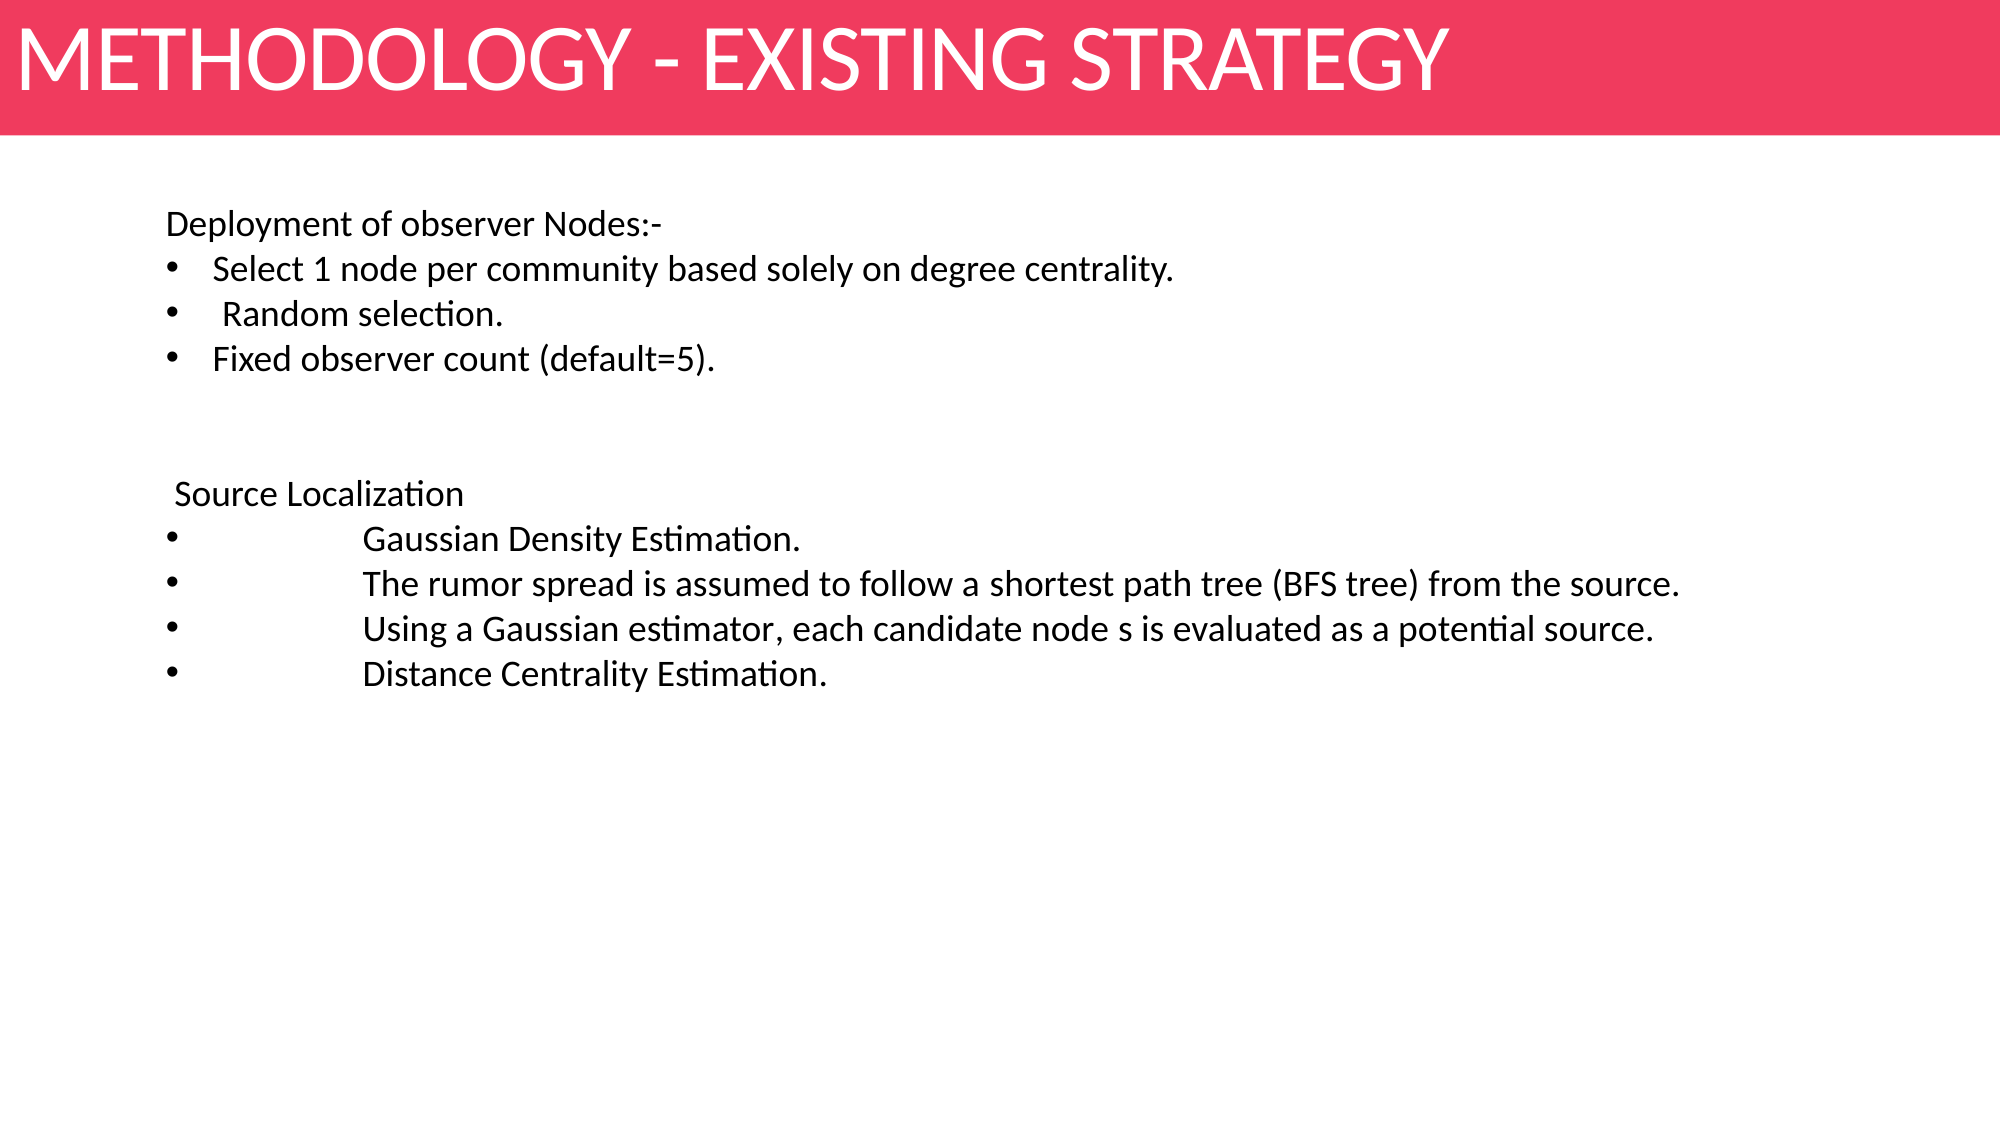

METHODOLOGY - EXISTING STRATEGY
Deployment of observer Nodes:-
Select 1 node per community based solely on degree centrality.
Random selection.
Fixed observer count (default=5).

 Source Localization
	Gaussian Density Estimation.
	The rumor spread is assumed to follow a shortest path tree (BFS tree) from the source.
	Using a Gaussian estimator, each candidate node s is evaluated as a potential source.
	Distance Centrality Estimation.